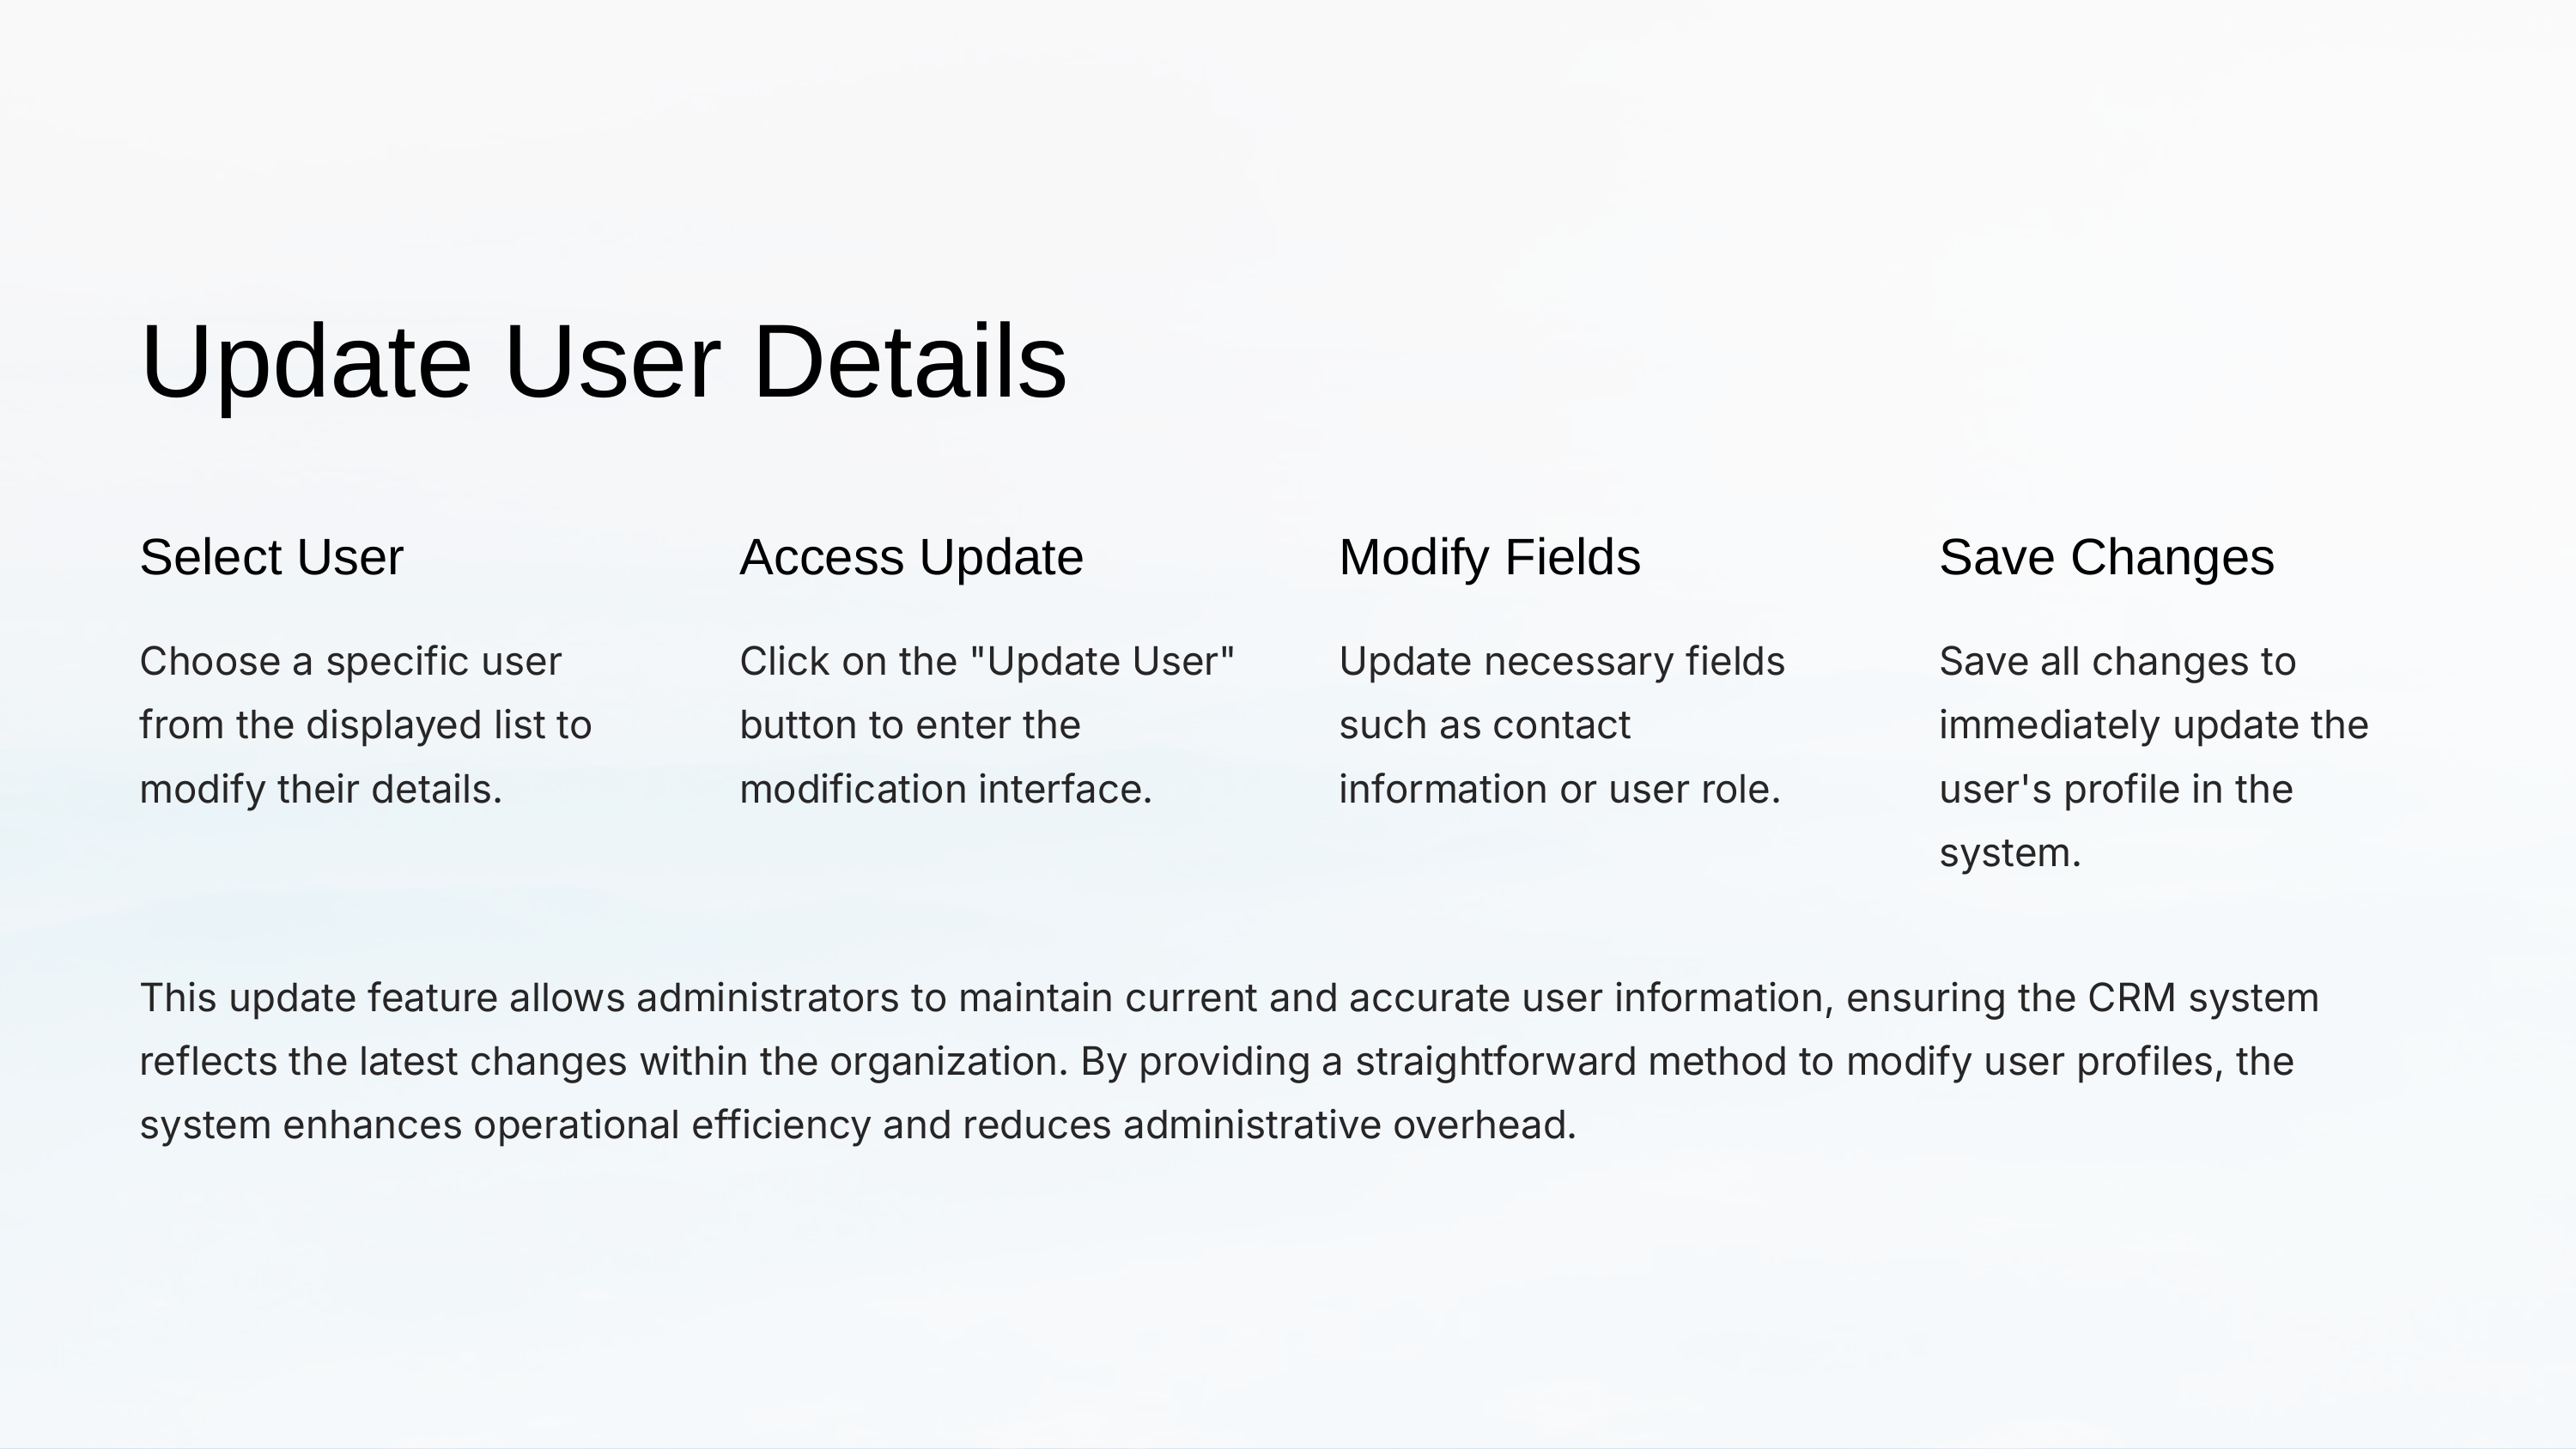

Update User Details

Select User

Access Update

Modify Fields

Save Changes

Choose a specific user from the displayed list to modify their details.

Click on the "Update User" button to enter the modification interface.

Update necessary fields such as contact information or user role.

Save all changes to immediately update the user's profile in the system.

This update feature allows administrators to maintain current and accurate user information, ensuring the CRM system reflects the latest changes within the organization. By providing a straightforward method to modify user profiles, the system enhances operational efficiency and reduces administrative overhead.